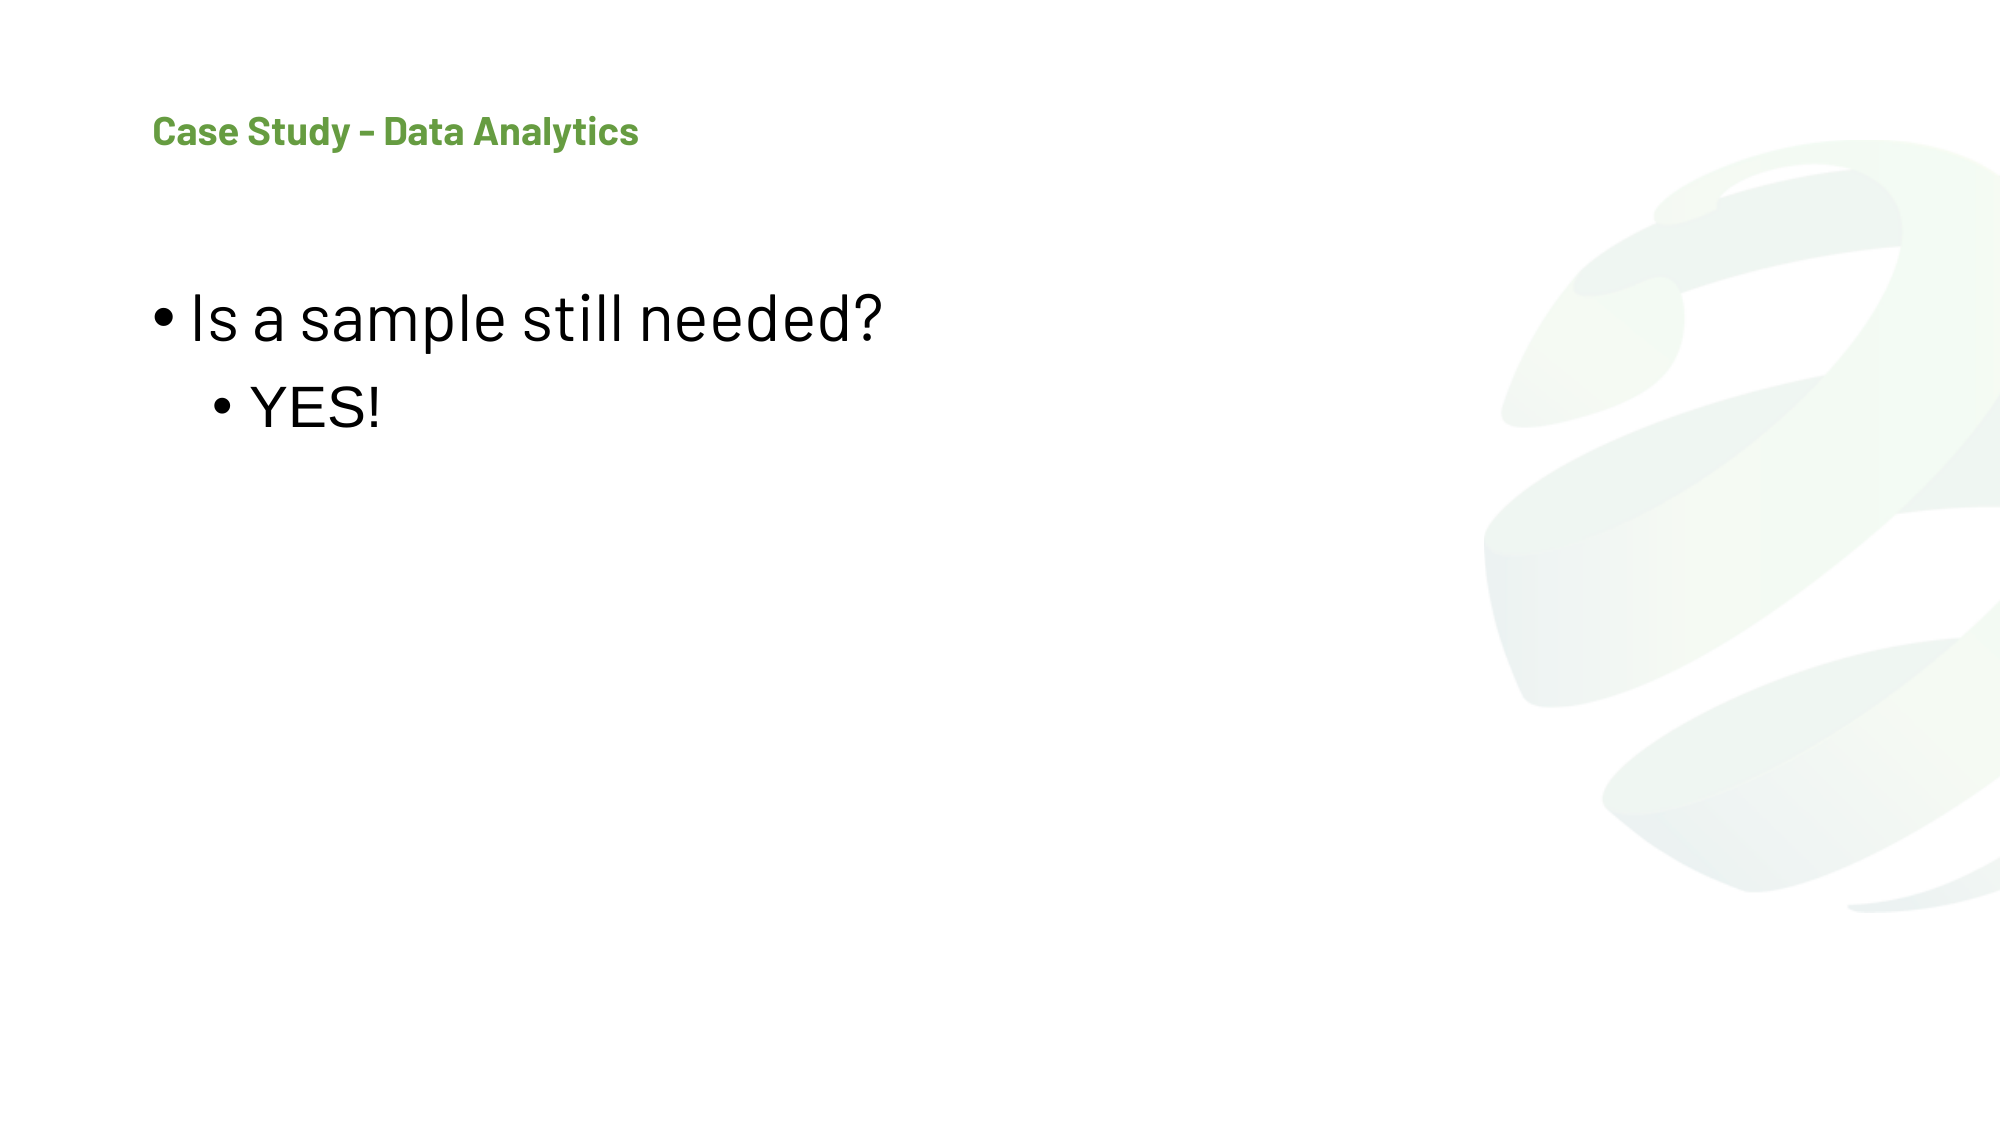

# Case Study - Data Analytics
Is a sample still needed?
YES!